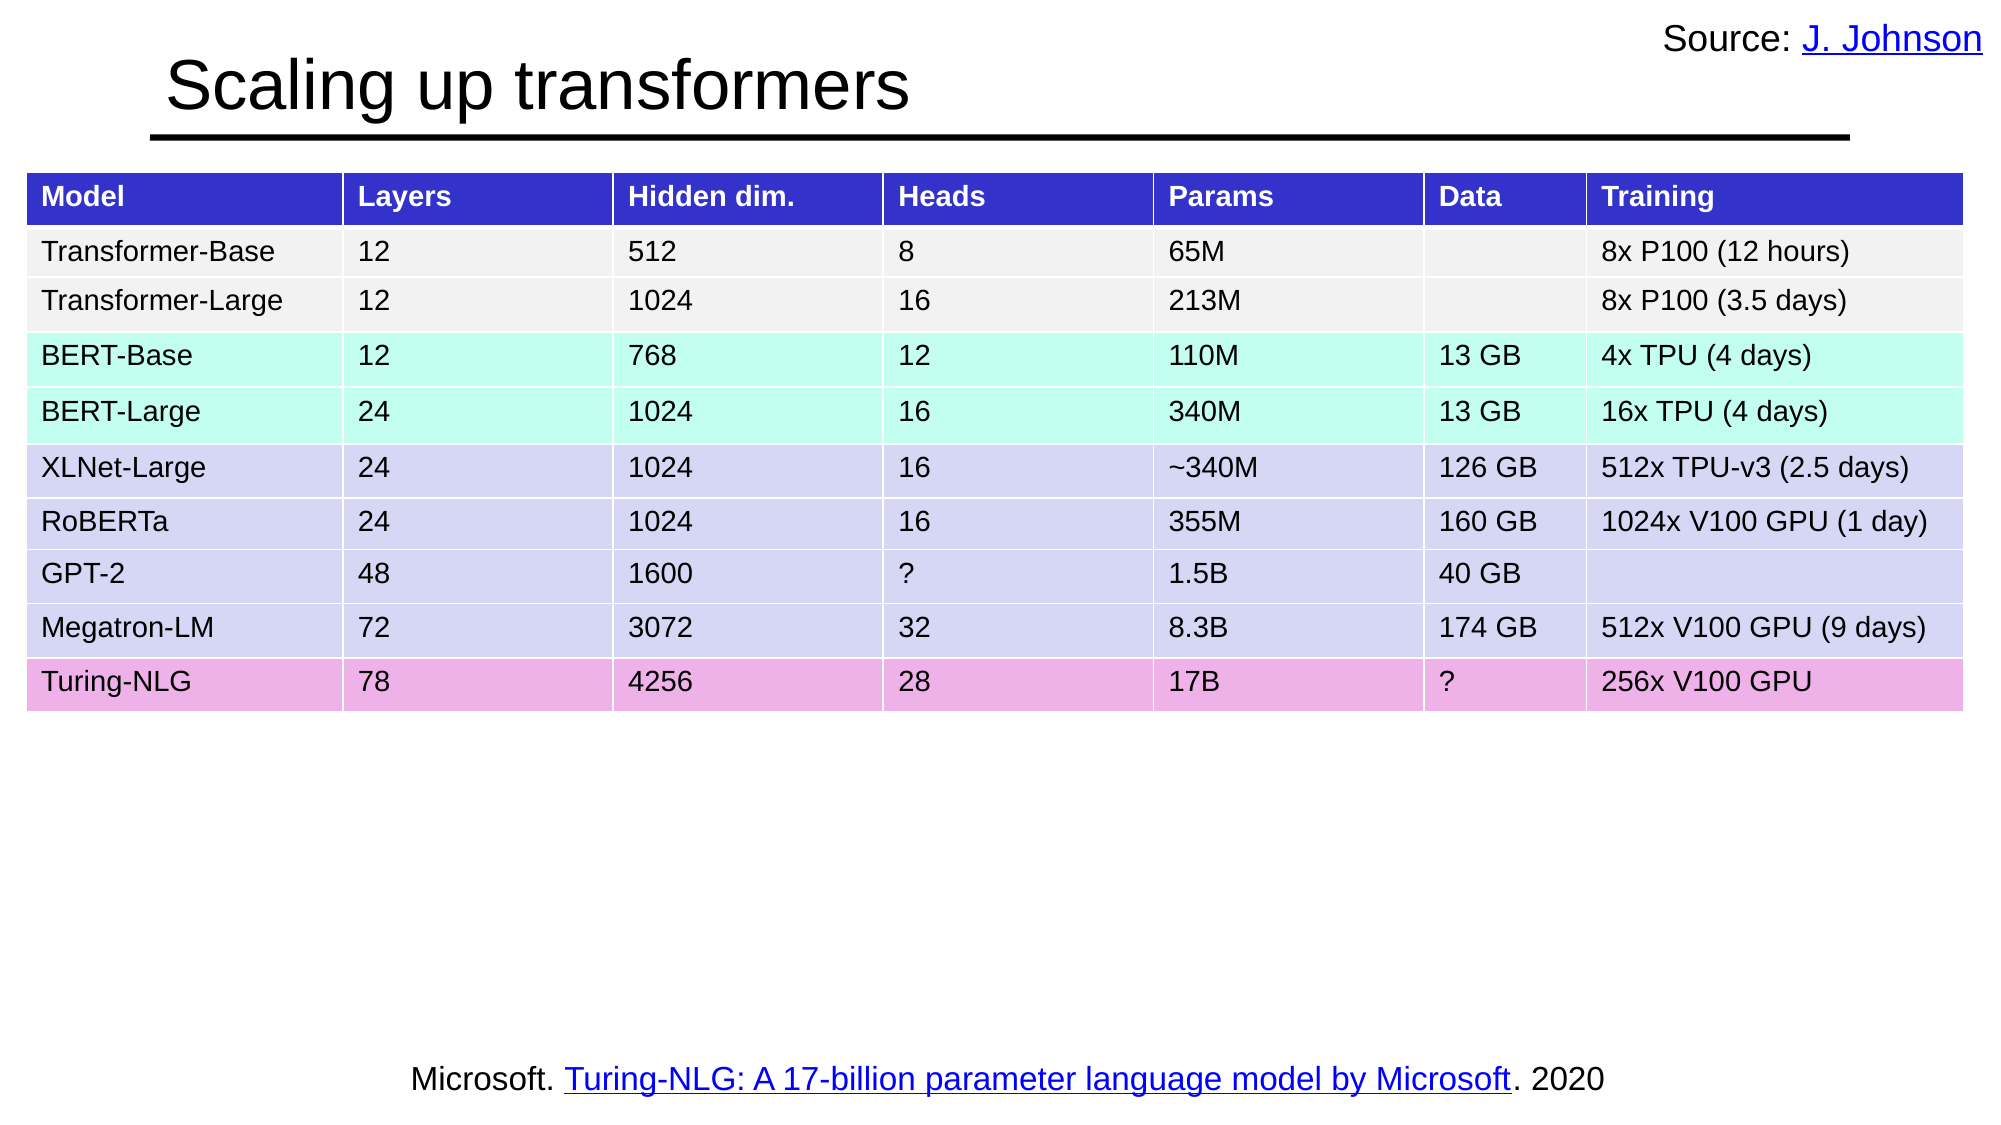

Source: J. Johnson
# Scaling up transformers
| Model | Layers | Hidden dim. | Heads | Params | Data | Training |
| --- | --- | --- | --- | --- | --- | --- |
| Transformer-Base | 12 | 512 | 8 | 65M |  | 8x P100 (12 hours) |
| Transformer-Large | 12 | 1024 | 16 | 213M |  | 8x P100 (3.5 days) |
| BERT-Base | 12 | 768 | 12 | 110M | 13 GB | 4x TPU (4 days) |
| BERT-Large | 24 | 1024 | 16 | 340M | 13 GB | 16x TPU (4 days) |
| XLNet-Large | 24 | 1024 | 16 | ~340M | 126 GB | 512x TPU-v3 (2.5 days) |
| RoBERTa | 24 | 1024 | 16 | 355M | 160 GB | 1024x V100 GPU (1 day) |
| GPT-2 | 48 | 1600 | ? | 1.5B | 40 GB |  |
| Megatron-LM | 72 | 3072 | 32 | 8.3B | 174 GB | 512x V100 GPU (9 days) |
| Turing-NLG | 78 | 4256 | 28 | 17B | ? | 256x V100 GPU |
Microsoft. Turing-NLG: A 17-billion parameter language model by Microsoft. 2020